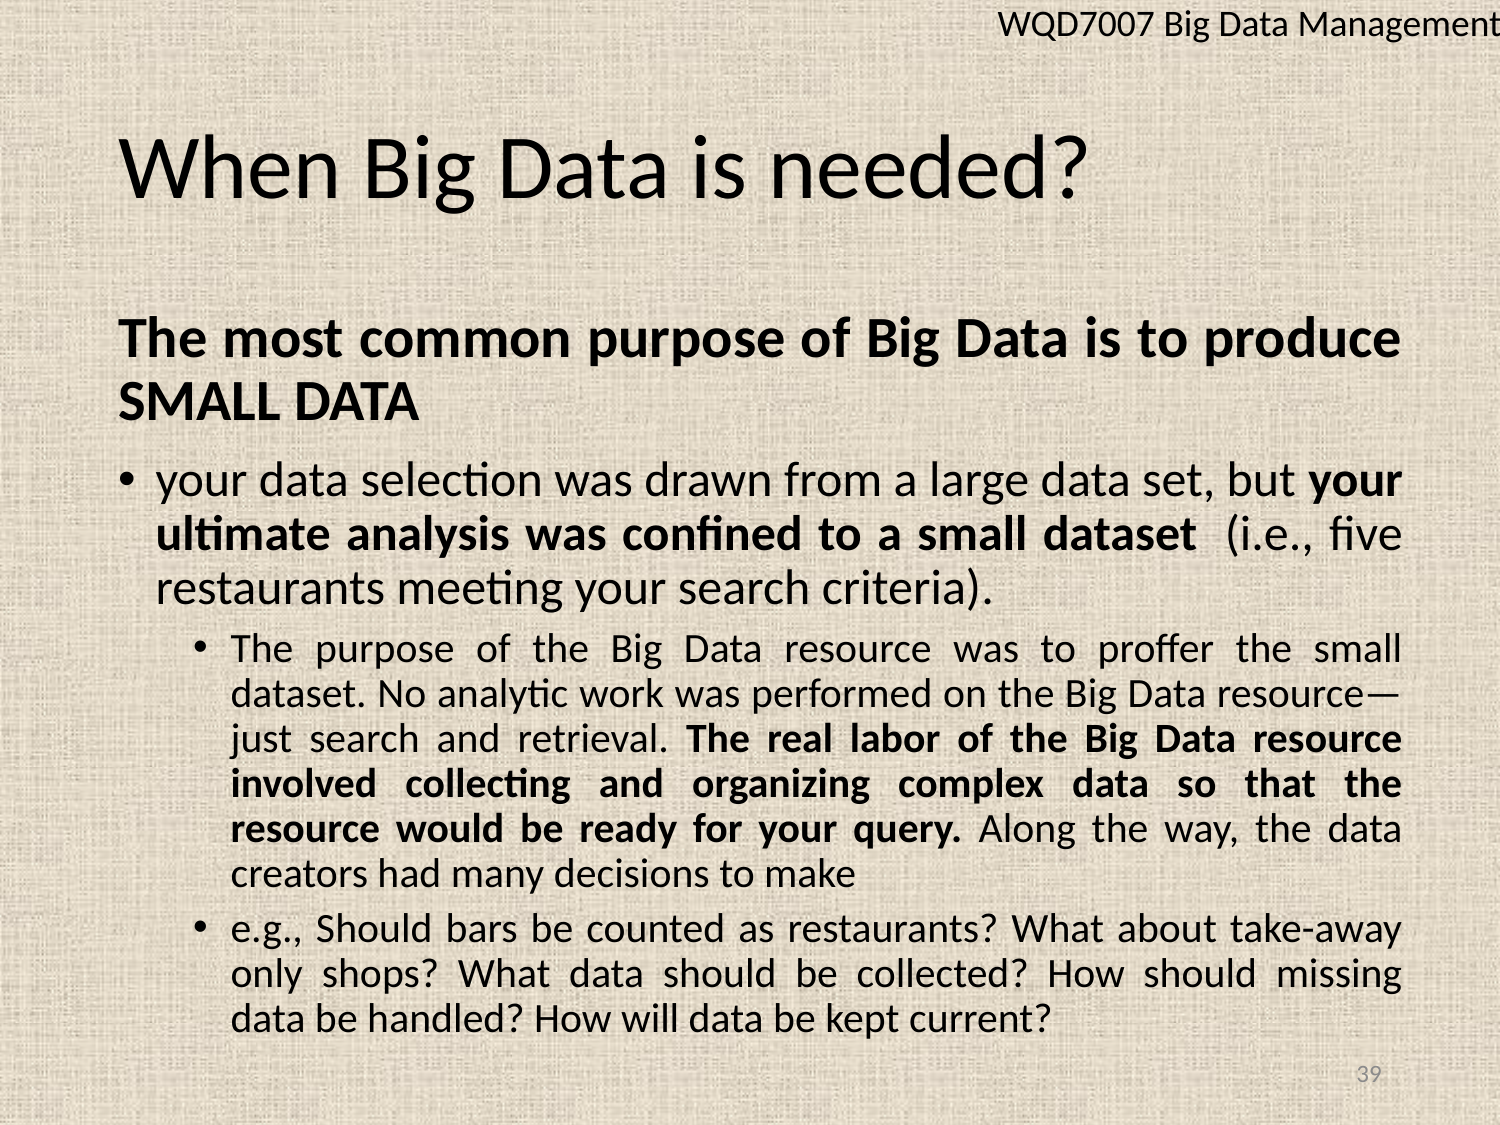

WQD7007 Big Data Management
# When Big Data is needed?
The most common purpose of Big Data is to produce SMALL DATA
your data selection was drawn from a large data set, but your ultimate analysis was confined to a small dataset  (i.e., five restaurants meeting your search criteria).
The purpose of the Big Data resource was to proffer the small dataset. No analytic work was performed on the Big Data resource—just search and retrieval. The real labor of the Big Data resource involved collecting and organizing complex data so that the resource would be ready for your query. Along the way, the data creators had many decisions to make
e.g., Should bars be counted as restaurants? What about take-away only shops? What data should be collected? How should missing data be handled? How will data be kept current?

39